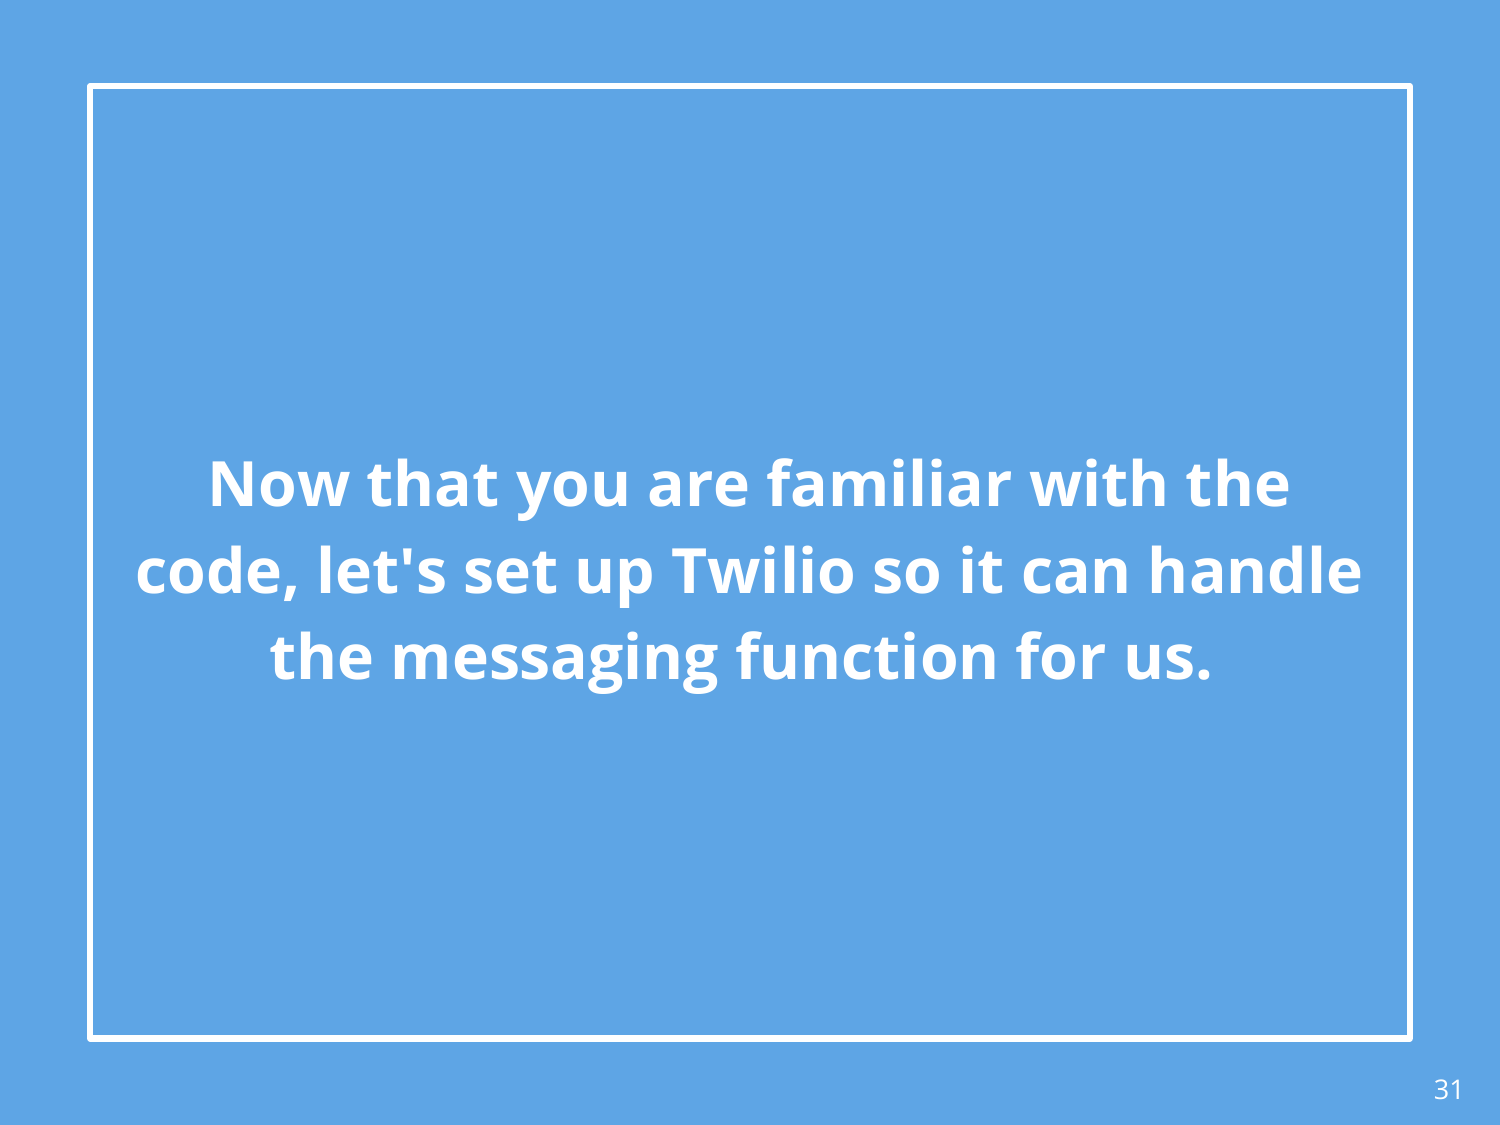

Now that you are familiar with the code, let's set up Twilio so it can handle the messaging function for us.
31